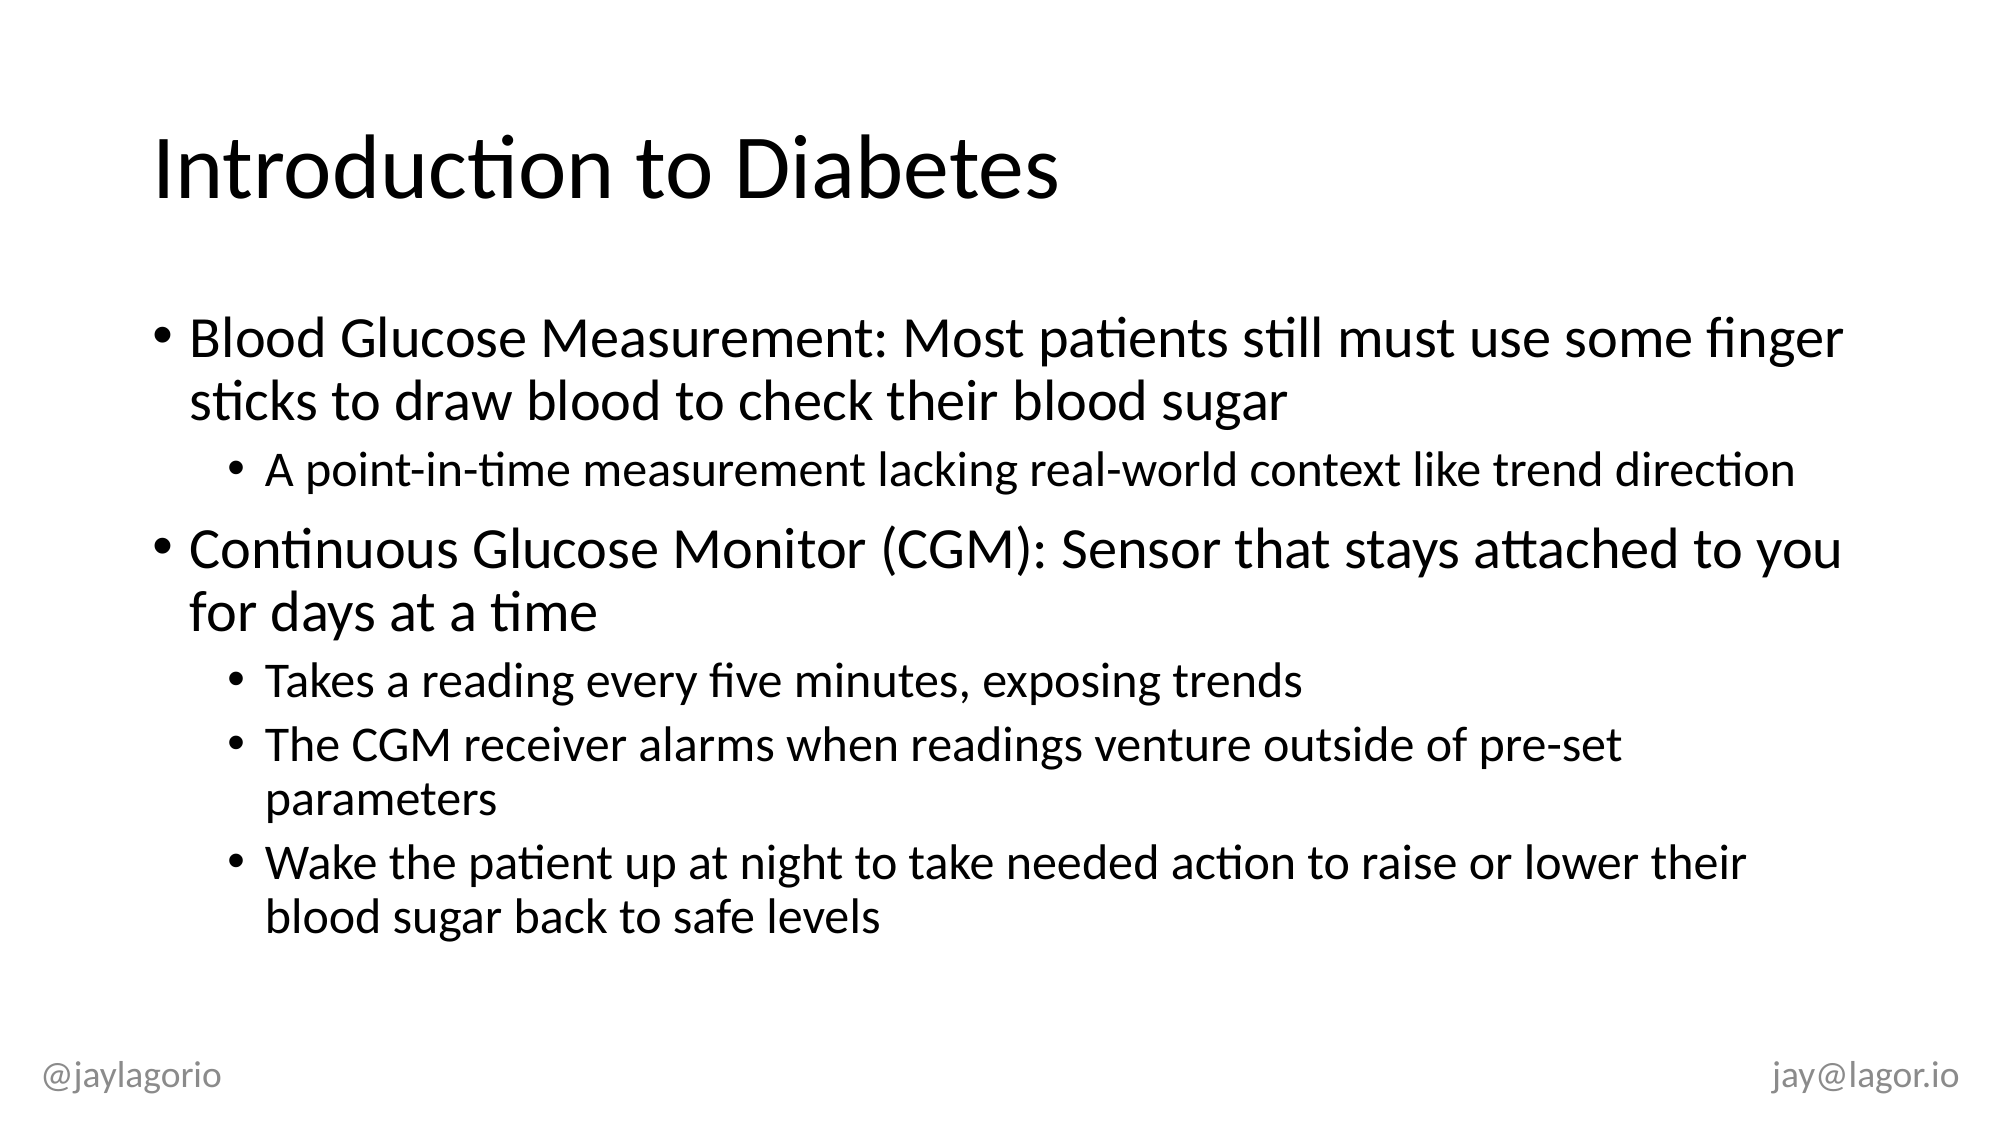

# Introduction to Diabetes
Blood Glucose Measurement: Most patients still must use some finger sticks to draw blood to check their blood sugar
A point-in-time measurement lacking real-world context like trend direction
Continuous Glucose Monitor (CGM): Sensor that stays attached to you for days at a time
Takes a reading every five minutes, exposing trends
The CGM receiver alarms when readings venture outside of pre-set parameters
Wake the patient up at night to take needed action to raise or lower their blood sugar back to safe levels